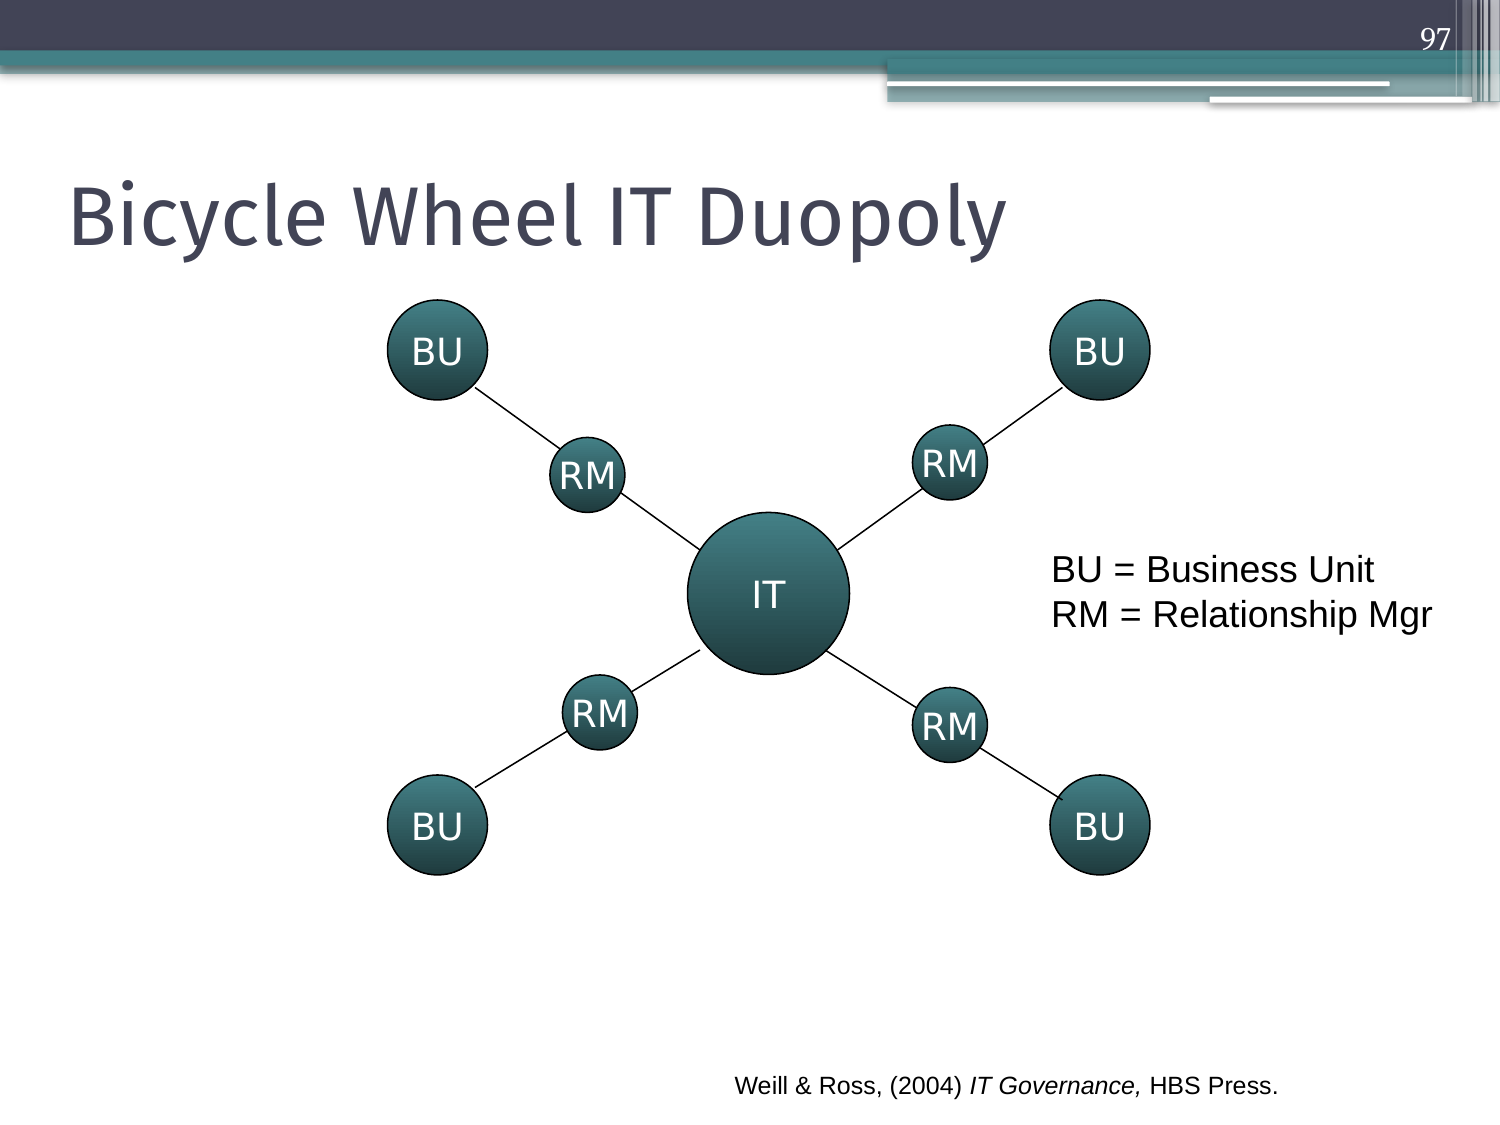

97
# Bicycle Wheel IT Duopoly
BU
BU

RM
RM
IT
BU = Business Unit
RM = Relationship Mgr

RM
RM
BU
BU
Weill & Ross, (2004) IT Governance, HBS Press.